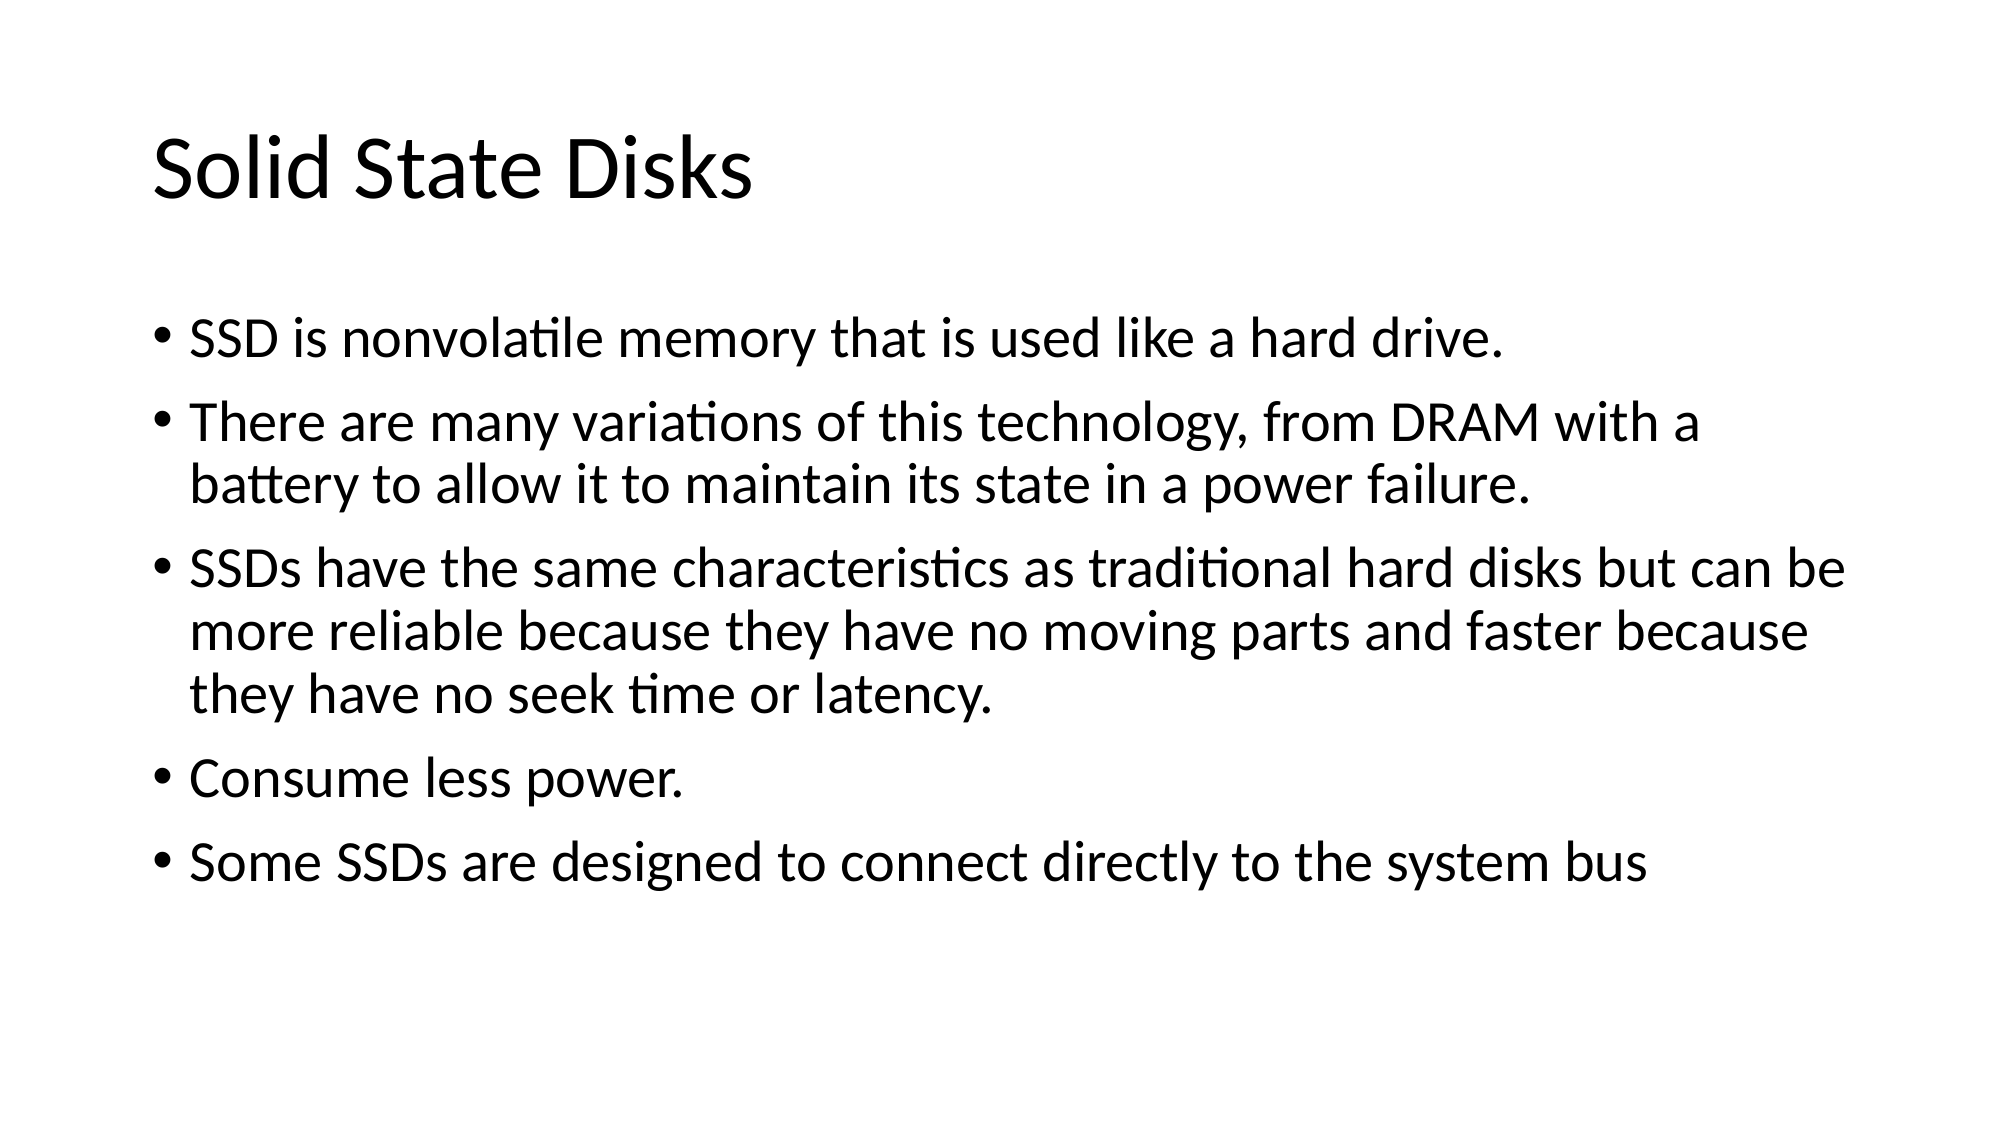

# Solid State Disks
SSD is nonvolatile memory that is used like a hard drive.
There are many variations of this technology, from DRAM with a battery to allow it to maintain its state in a power failure.
SSDs have the same characteristics as traditional hard disks but can be more reliable because they have no moving parts and faster because they have no seek time or latency.
Consume less power.
Some SSDs are designed to connect directly to the system bus